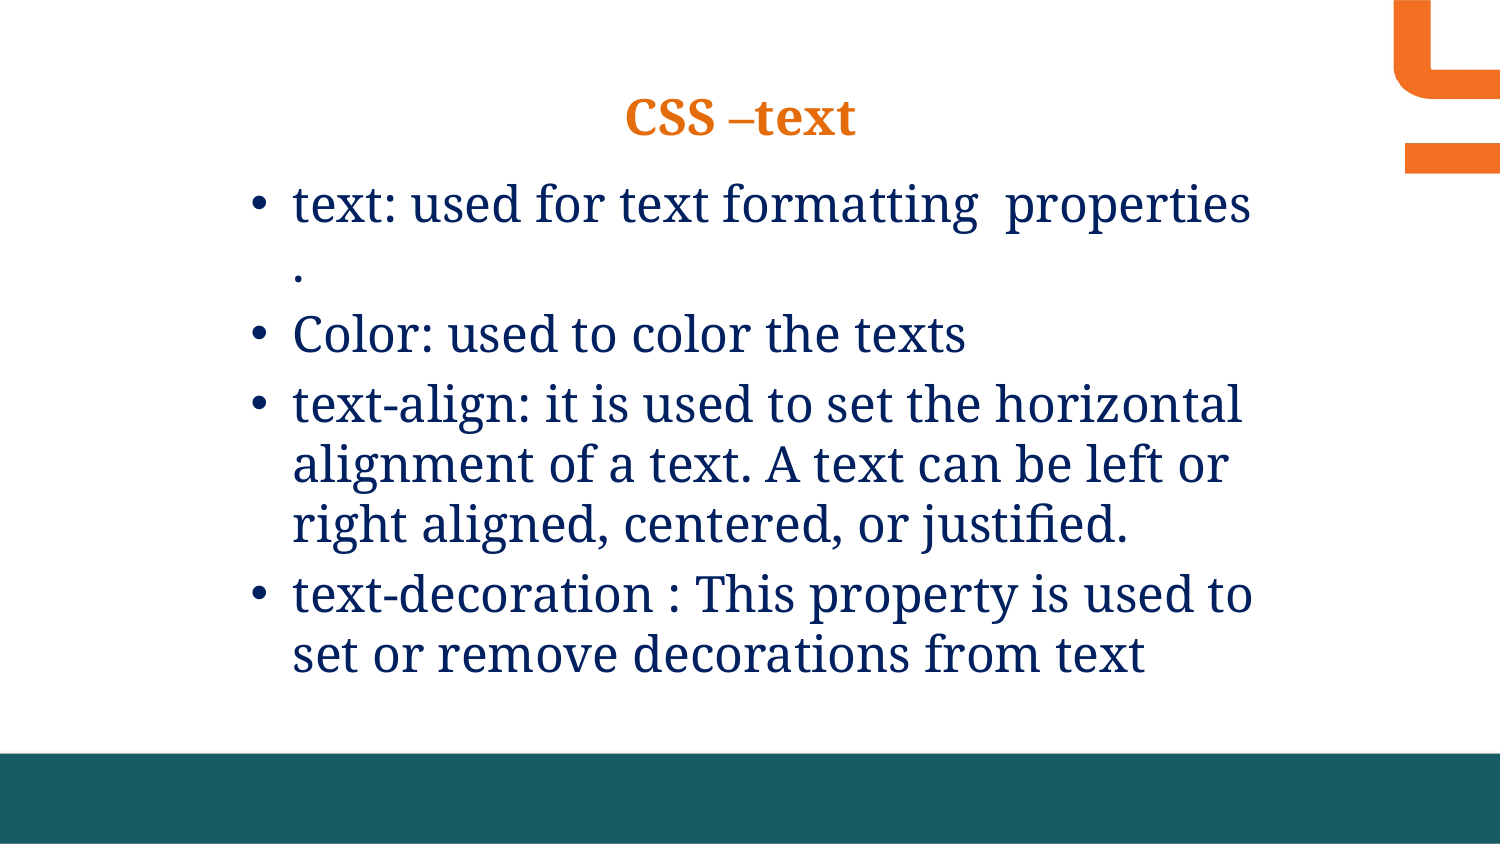

CSS –text
text: used for text formatting  properties .
Color: used to color the texts
text-align: it is used to set the horizontal alignment of a text. A text can be left or right aligned, centered, or justified.
text-decoration : This property is used to set or remove decorations from text